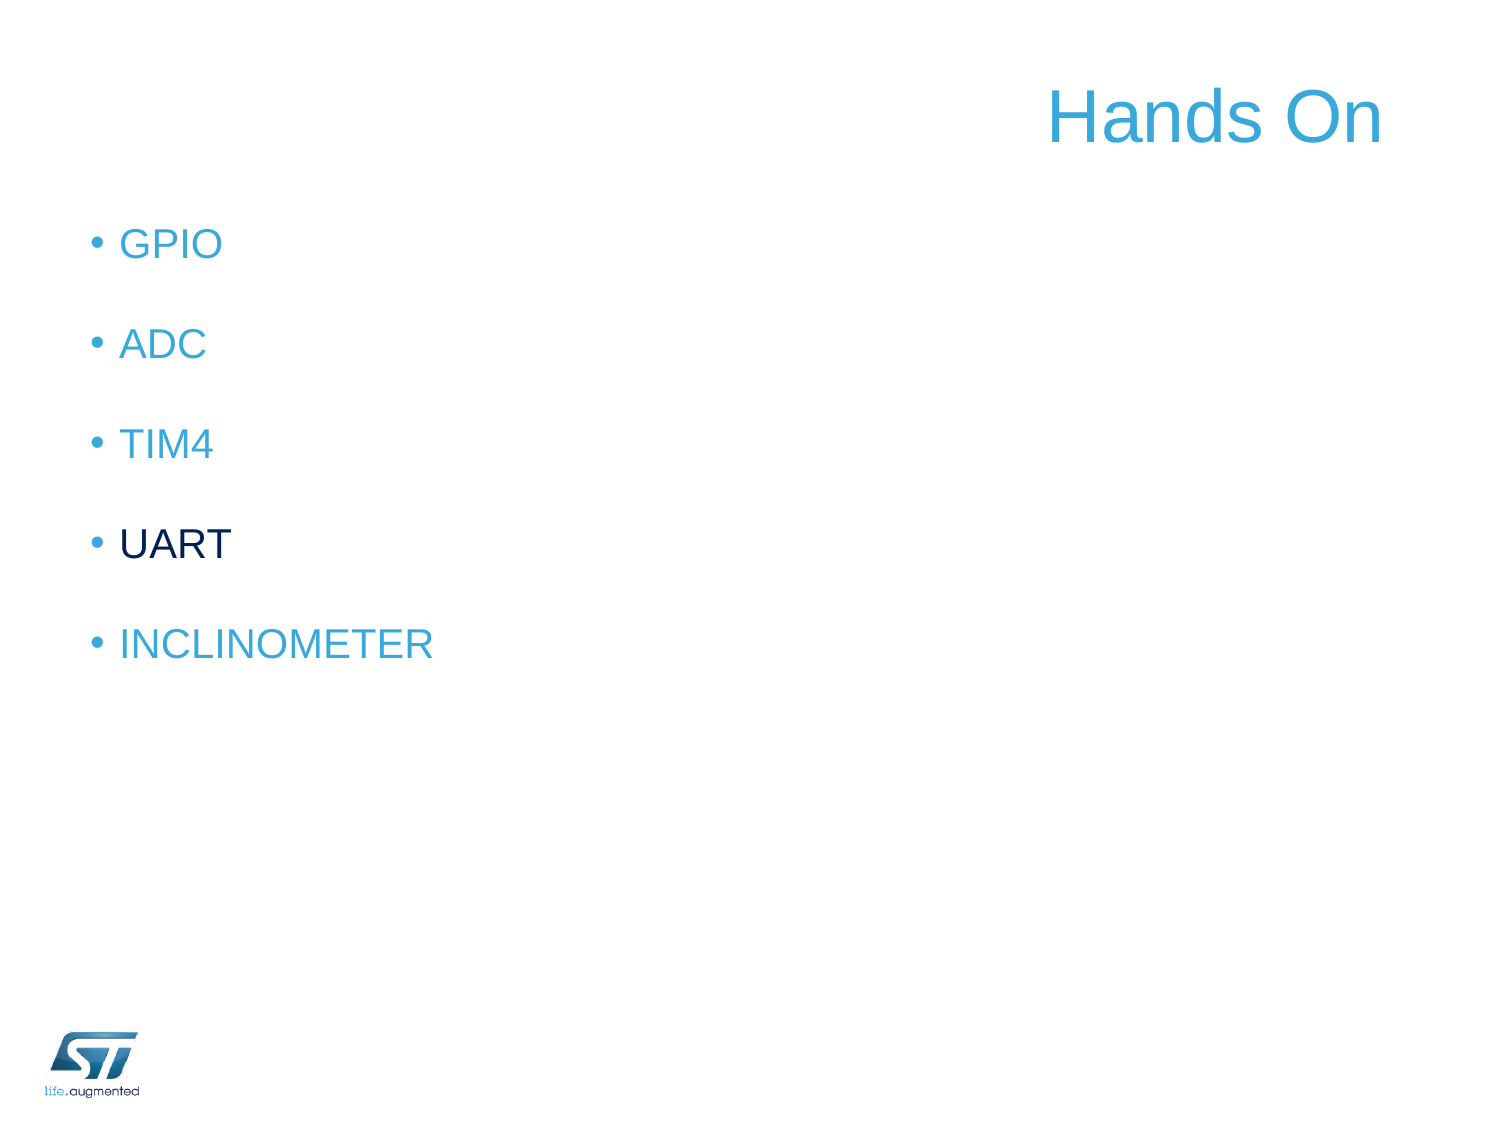

# Hands On
GPIO
ADC
TIM4
UART
INCLINOMETER